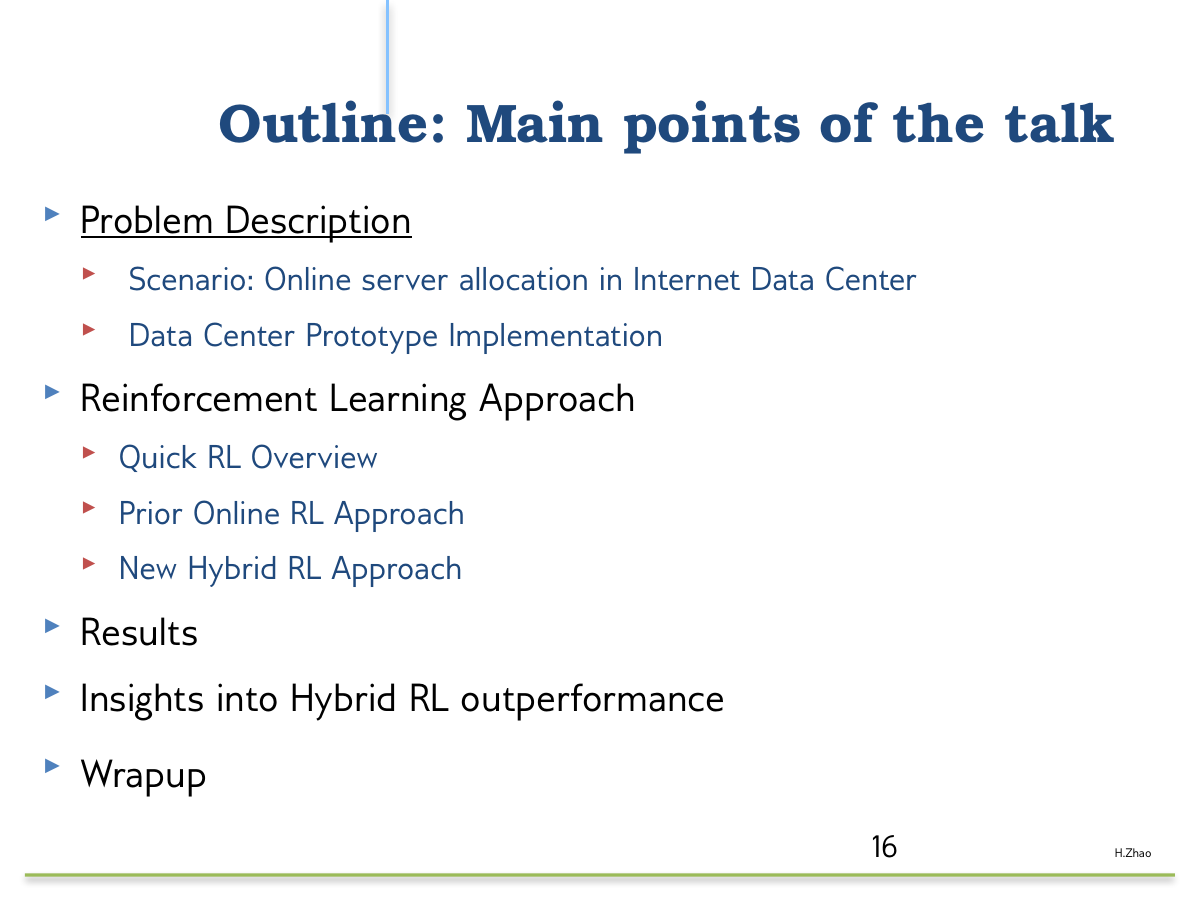

# Outline: Main points of the talk
Problem Description
 Scenario: Online server allocation in Internet Data Center
 Data Center Prototype Implementation
Reinforcement Learning Approach
Quick RL Overview
Prior Online RL Approach
New Hybrid RL Approach
Results
Insights into Hybrid RL outperformance
Wrapup

16